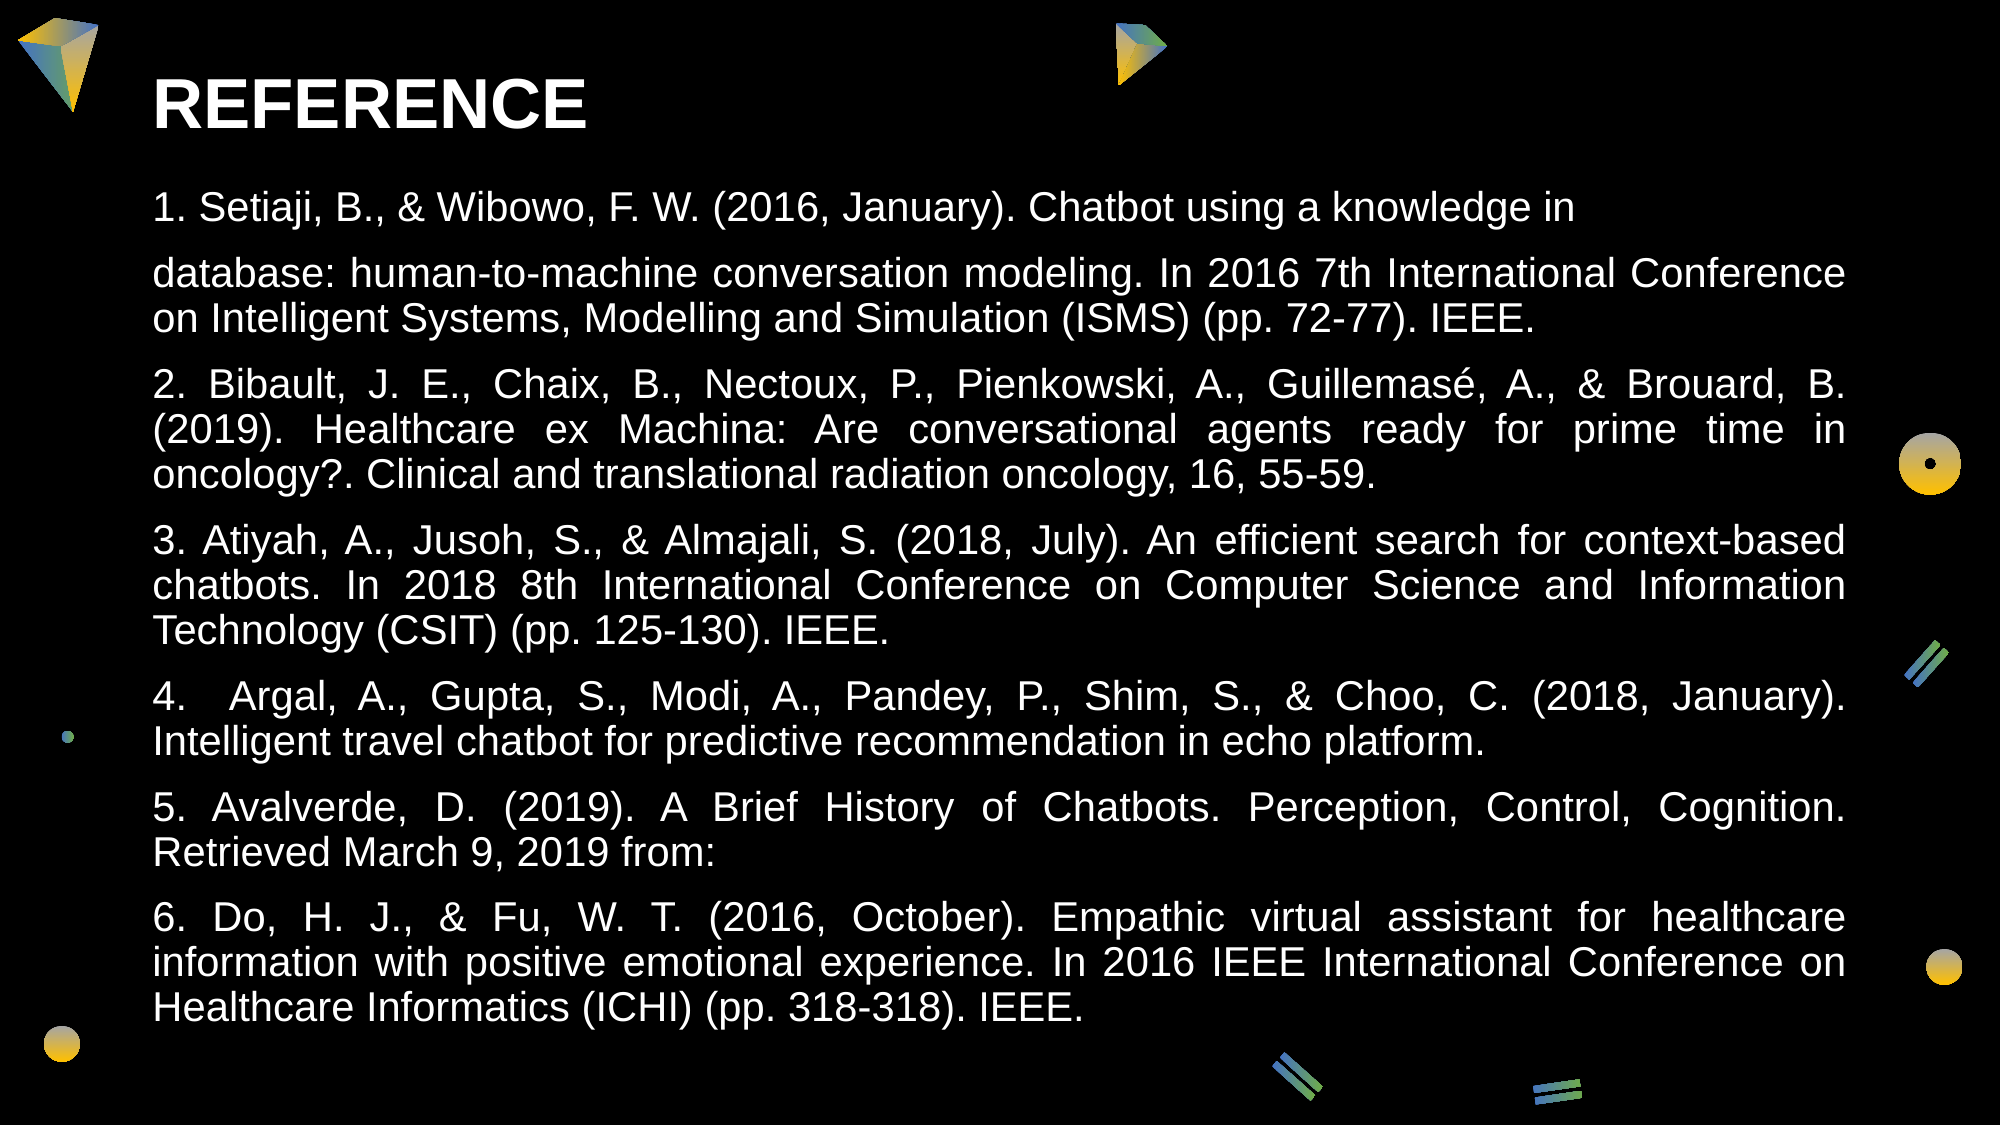

# REFERENCE
1. Setiaji, B., & Wibowo, F. W. (2016, January). Chatbot using a knowledge in
database: human-to-machine conversation modeling. In 2016 7th International Conference on Intelligent Systems, Modelling and Simulation (ISMS) (pp. 72-77). IEEE.
2. Bibault, J. E., Chaix, B., Nectoux, P., Pienkowski, A., Guillemasé, A., & Brouard, B. (2019). Healthcare ex Machina: Are conversational agents ready for prime time in oncology?. Clinical and translational radiation oncology, 16, 55-59.
3. Atiyah, A., Jusoh, S., & Almajali, S. (2018, July). An efficient search for context-based chatbots. In 2018 8th International Conference on Computer Science and Information Technology (CSIT) (pp. 125-130). IEEE.
4.  Argal, A., Gupta, S., Modi, A., Pandey, P., Shim, S., & Choo, C. (2018, January). Intelligent travel chatbot for predictive recommendation in echo platform.
5. Avalverde, D. (2019). A Brief History of Chatbots. Perception, Control, Cognition. Retrieved March 9, 2019 from:
6. Do, H. J., & Fu, W. T. (2016, October). Empathic virtual assistant for healthcare information with positive emotional experience. In 2016 IEEE International Conference on Healthcare Informatics (ICHI) (pp. 318-318). IEEE.